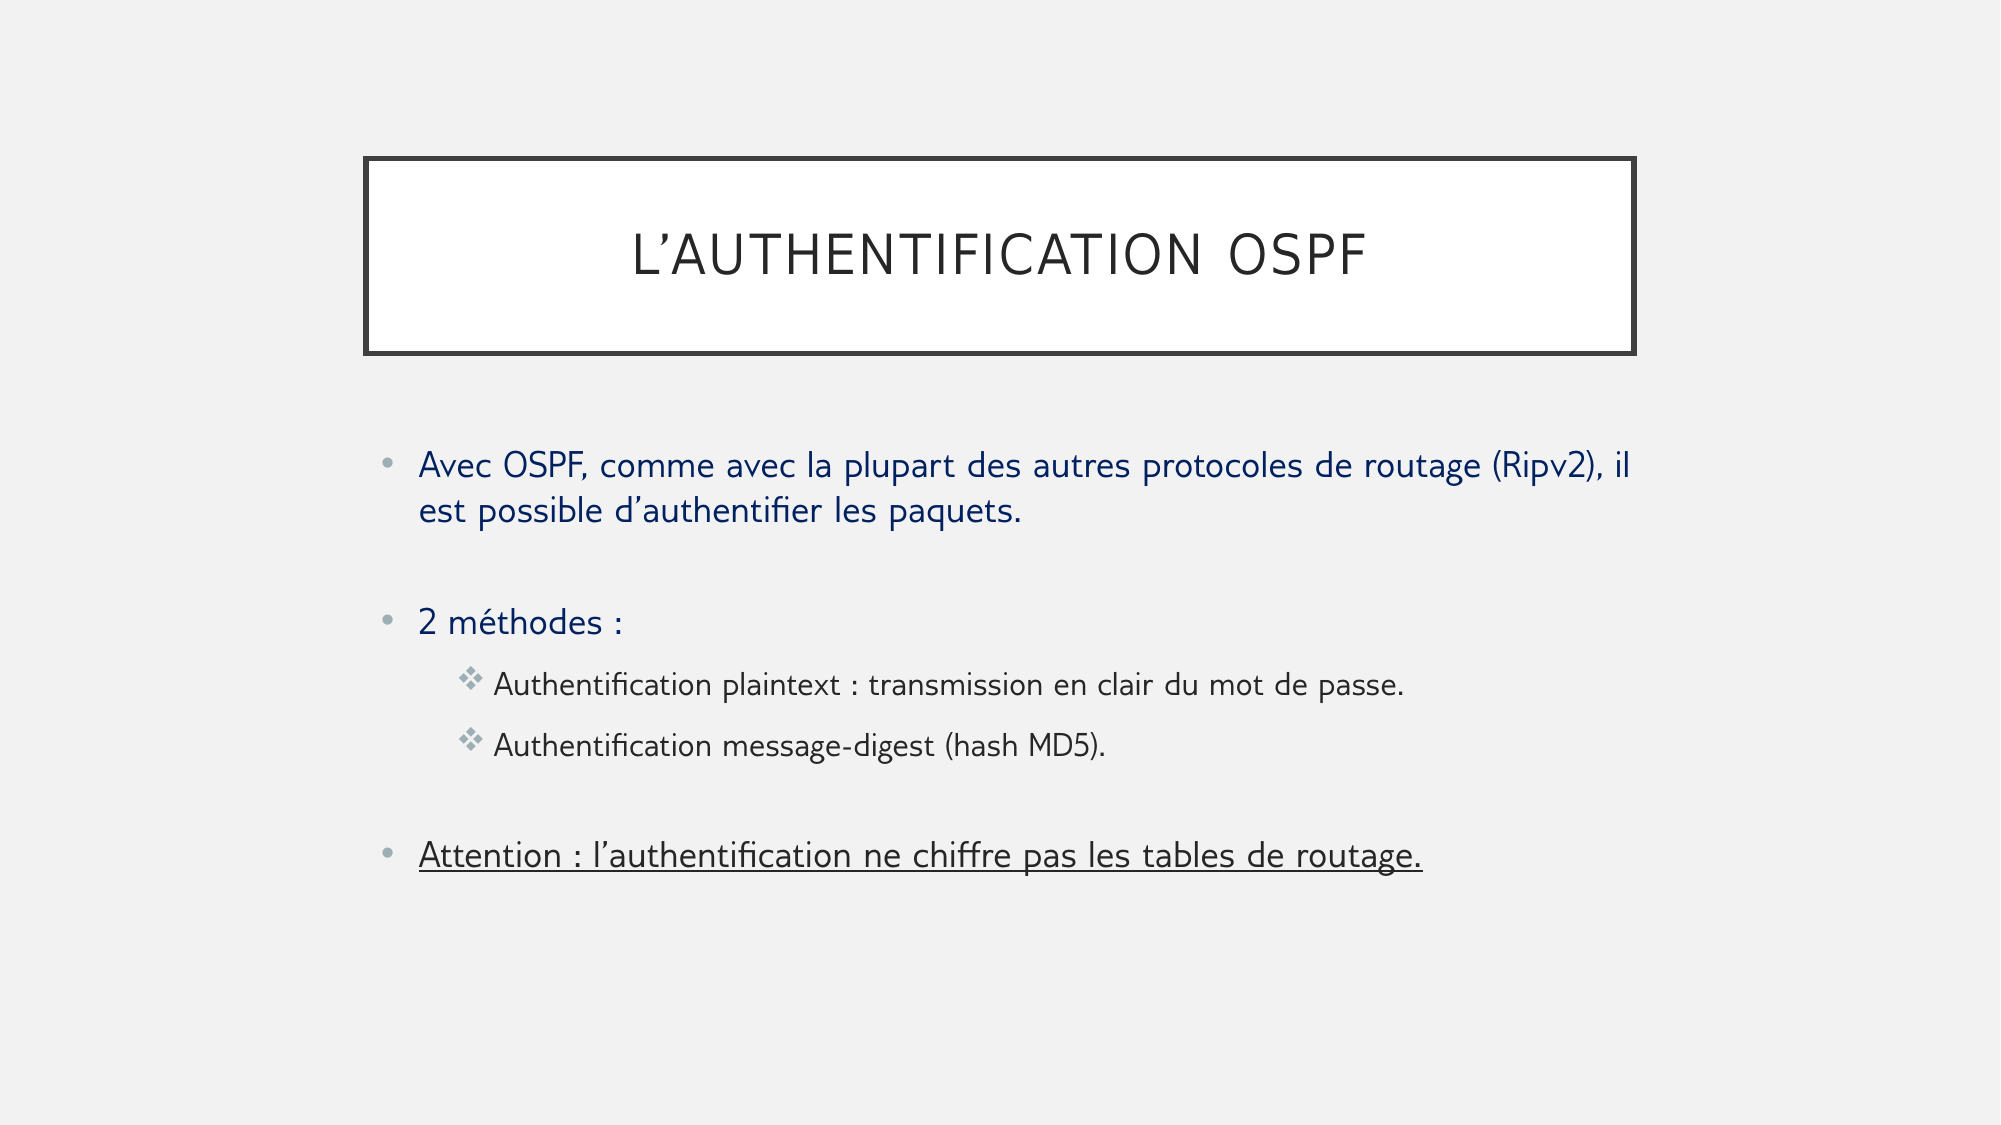

# L’authentification ospf
Avec OSPF, comme avec la plupart des autres protocoles de routage (Ripv2), il est possible d’authentifier les paquets.

2 méthodes :
Authentification plaintext : transmission en clair du mot de passe.
Authentification message-digest (hash MD5).

Attention : l’authentification ne chiffre pas les tables de routage.